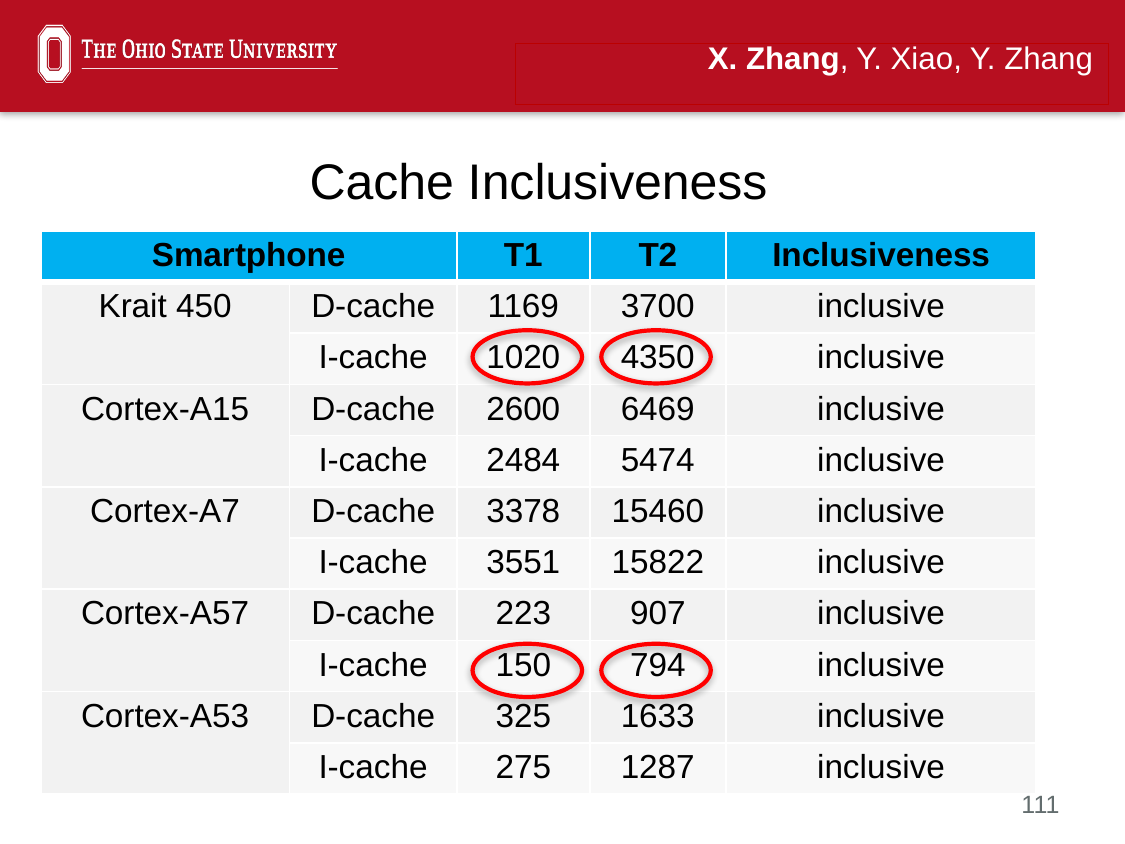

X. Zhang, Y. Xiao, Y. Zhang
Cache Inclusiveness
| Smartphone |  | T1 | T2 | Inclusiveness |
| --- | --- | --- | --- | --- |
| Krait 450 | D-cache | 1169 | 3700 | inclusive |
|  | I-cache | 1020 | 4350 | inclusive |
| Cortex-A15 | D-cache | 2600 | 6469 | inclusive |
|  | I-cache | 2484 | 5474 | inclusive |
| Cortex-A7 | D-cache | 3378 | 15460 | inclusive |
|  | I-cache | 3551 | 15822 | inclusive |
| Cortex-A57 | D-cache | 223 | 907 | inclusive |
|  | I-cache | 150 | 794 | inclusive |
| Cortex-A53 | D-cache | 325 | 1633 | inclusive |
|  | I-cache | 275 | 1287 | inclusive |